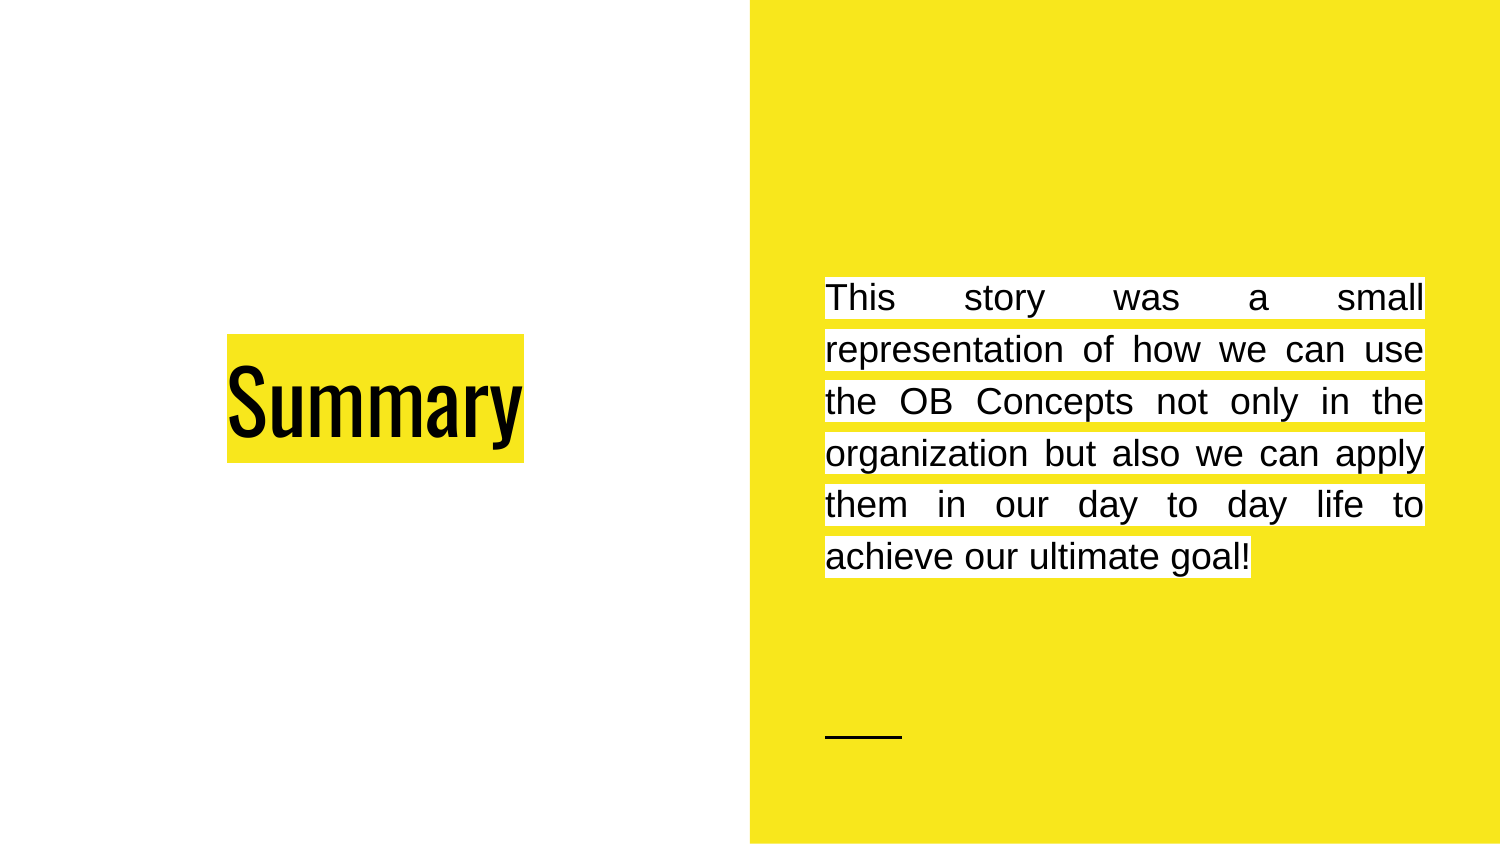

This story was a small representation of how we can use the OB Concepts not only in the organization but also we can apply them in our day to day life to achieve our ultimate goal!
# Summary